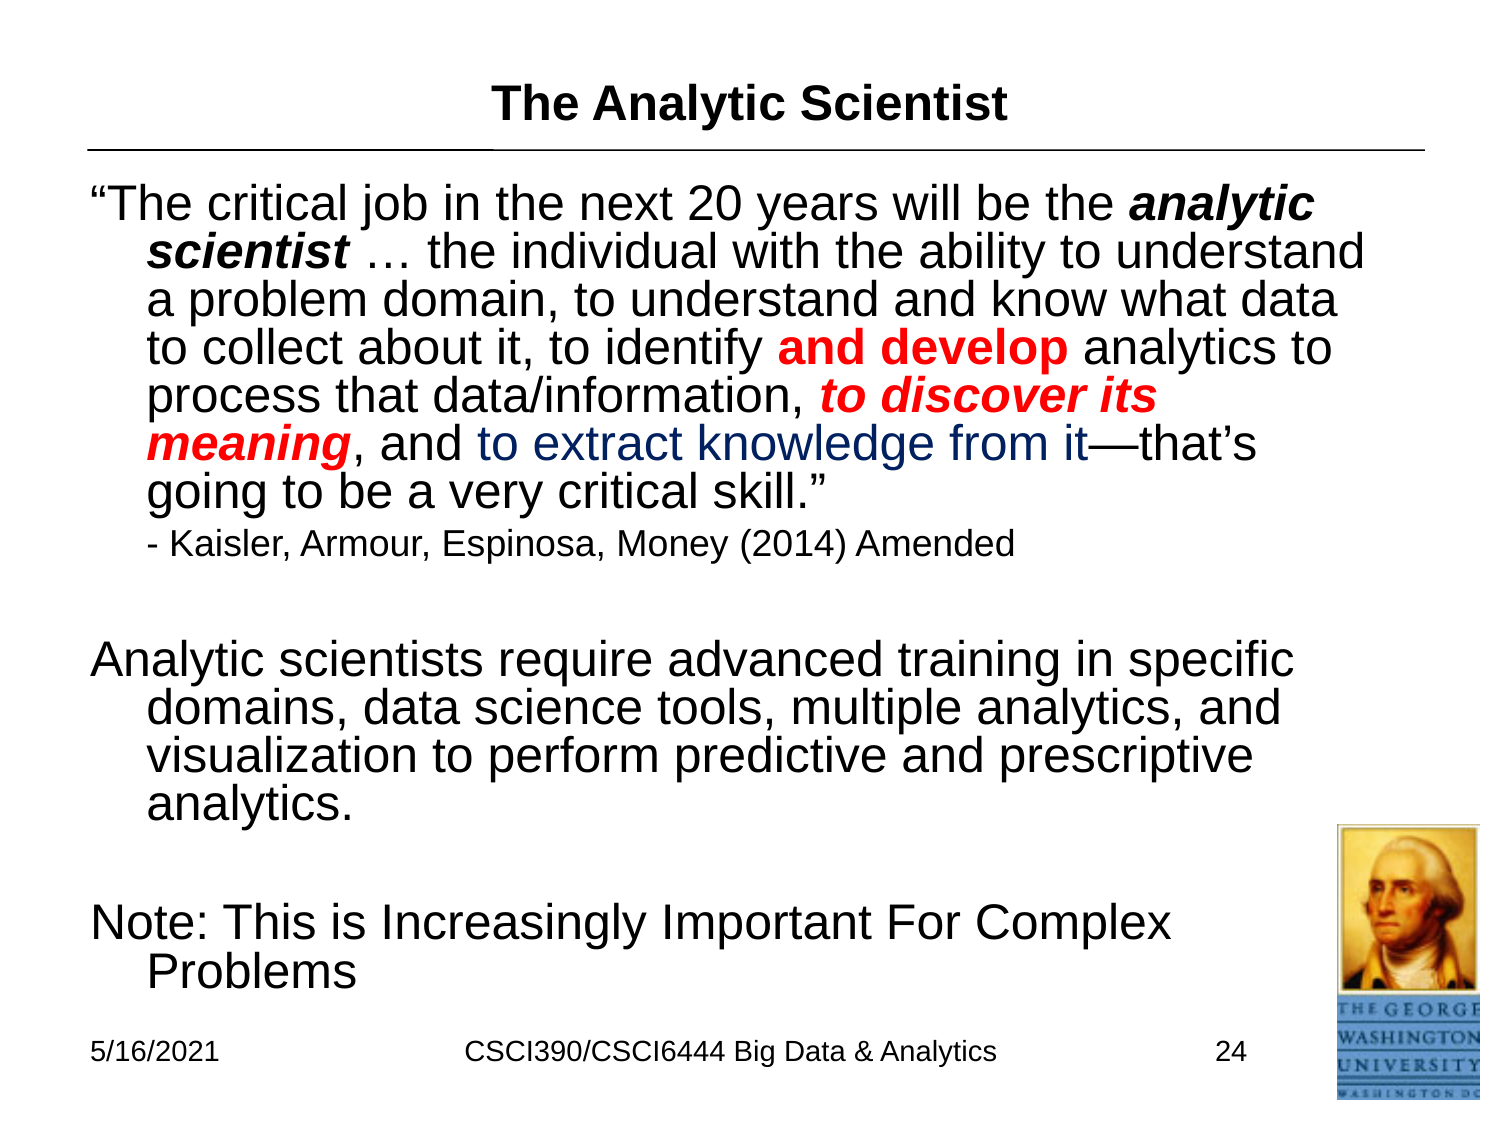

# The Analytic Scientist
“The critical job in the next 20 years will be the analytic scientist … the individual with the ability to understand a problem domain, to understand and know what data to collect about it, to identify and develop analytics to process that data/information, to discover its meaning, and to extract knowledge from it—that’s going to be a very critical skill.”
	- Kaisler, Armour, Espinosa, Money (2014) Amended

Analytic scientists require advanced training in specific domains, data science tools, multiple analytics, and visualization to perform predictive and prescriptive analytics.

Note: This is Increasingly Important For Complex Problems
5/16/2021
CSCI390/CSCI6444 Big Data & Analytics
24